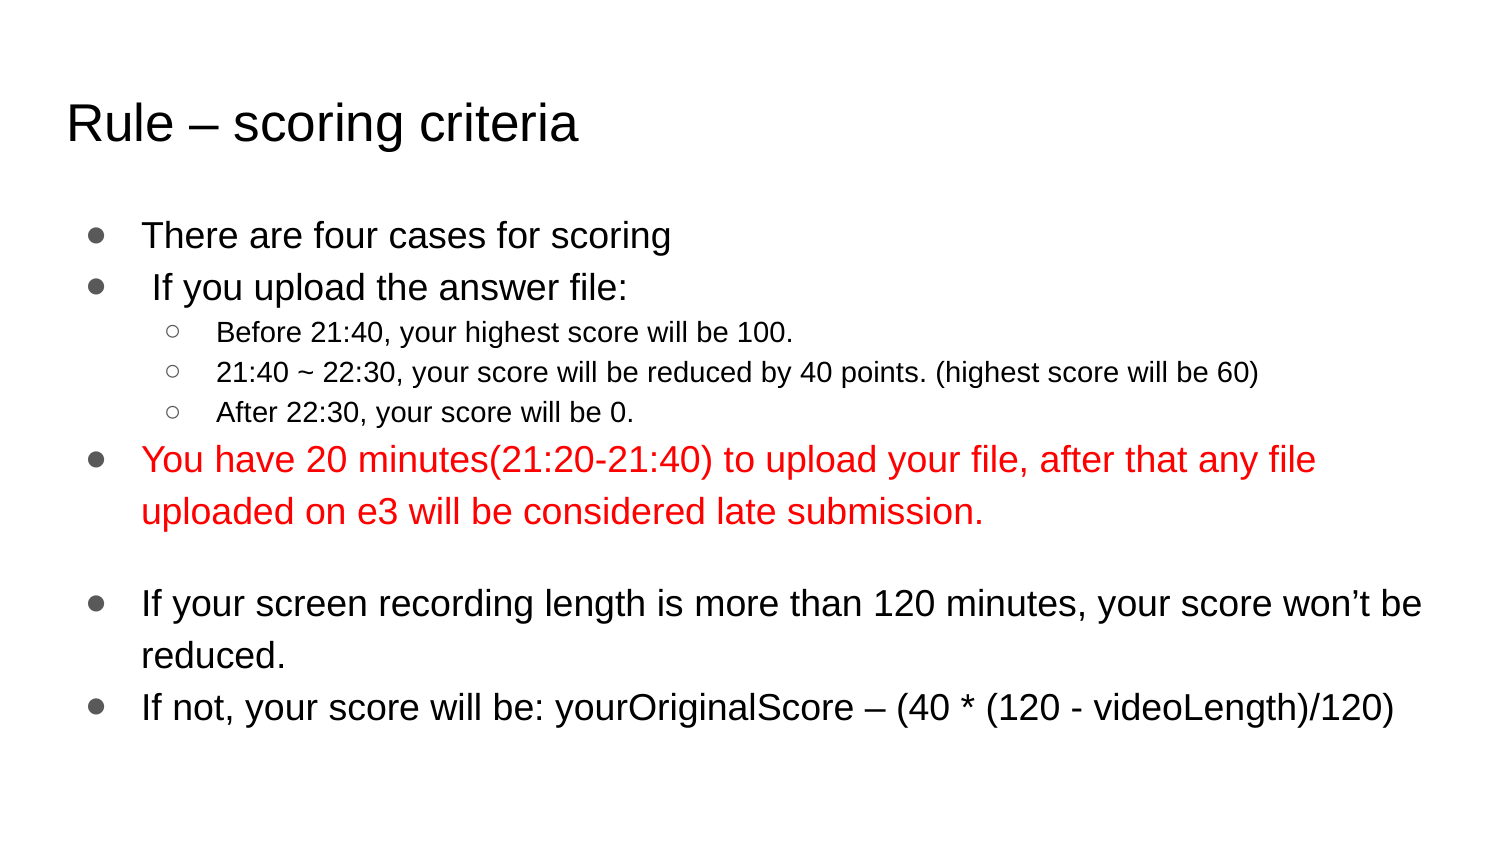

# Rule – scoring criteria
There are four cases for scoring
 If you upload the answer file:
Before 21:40, your highest score will be 100.
21:40 ~ 22:30, your score will be reduced by 40 points. (highest score will be 60)
After 22:30, your score will be 0.
You have 20 minutes(21:20-21:40) to upload your file, after that any file uploaded on e3 will be considered late submission.

If your screen recording length is more than 120 minutes, your score won’t be reduced.
If not, your score will be: yourOriginalScore – (40 * (120 - videoLength)/120)